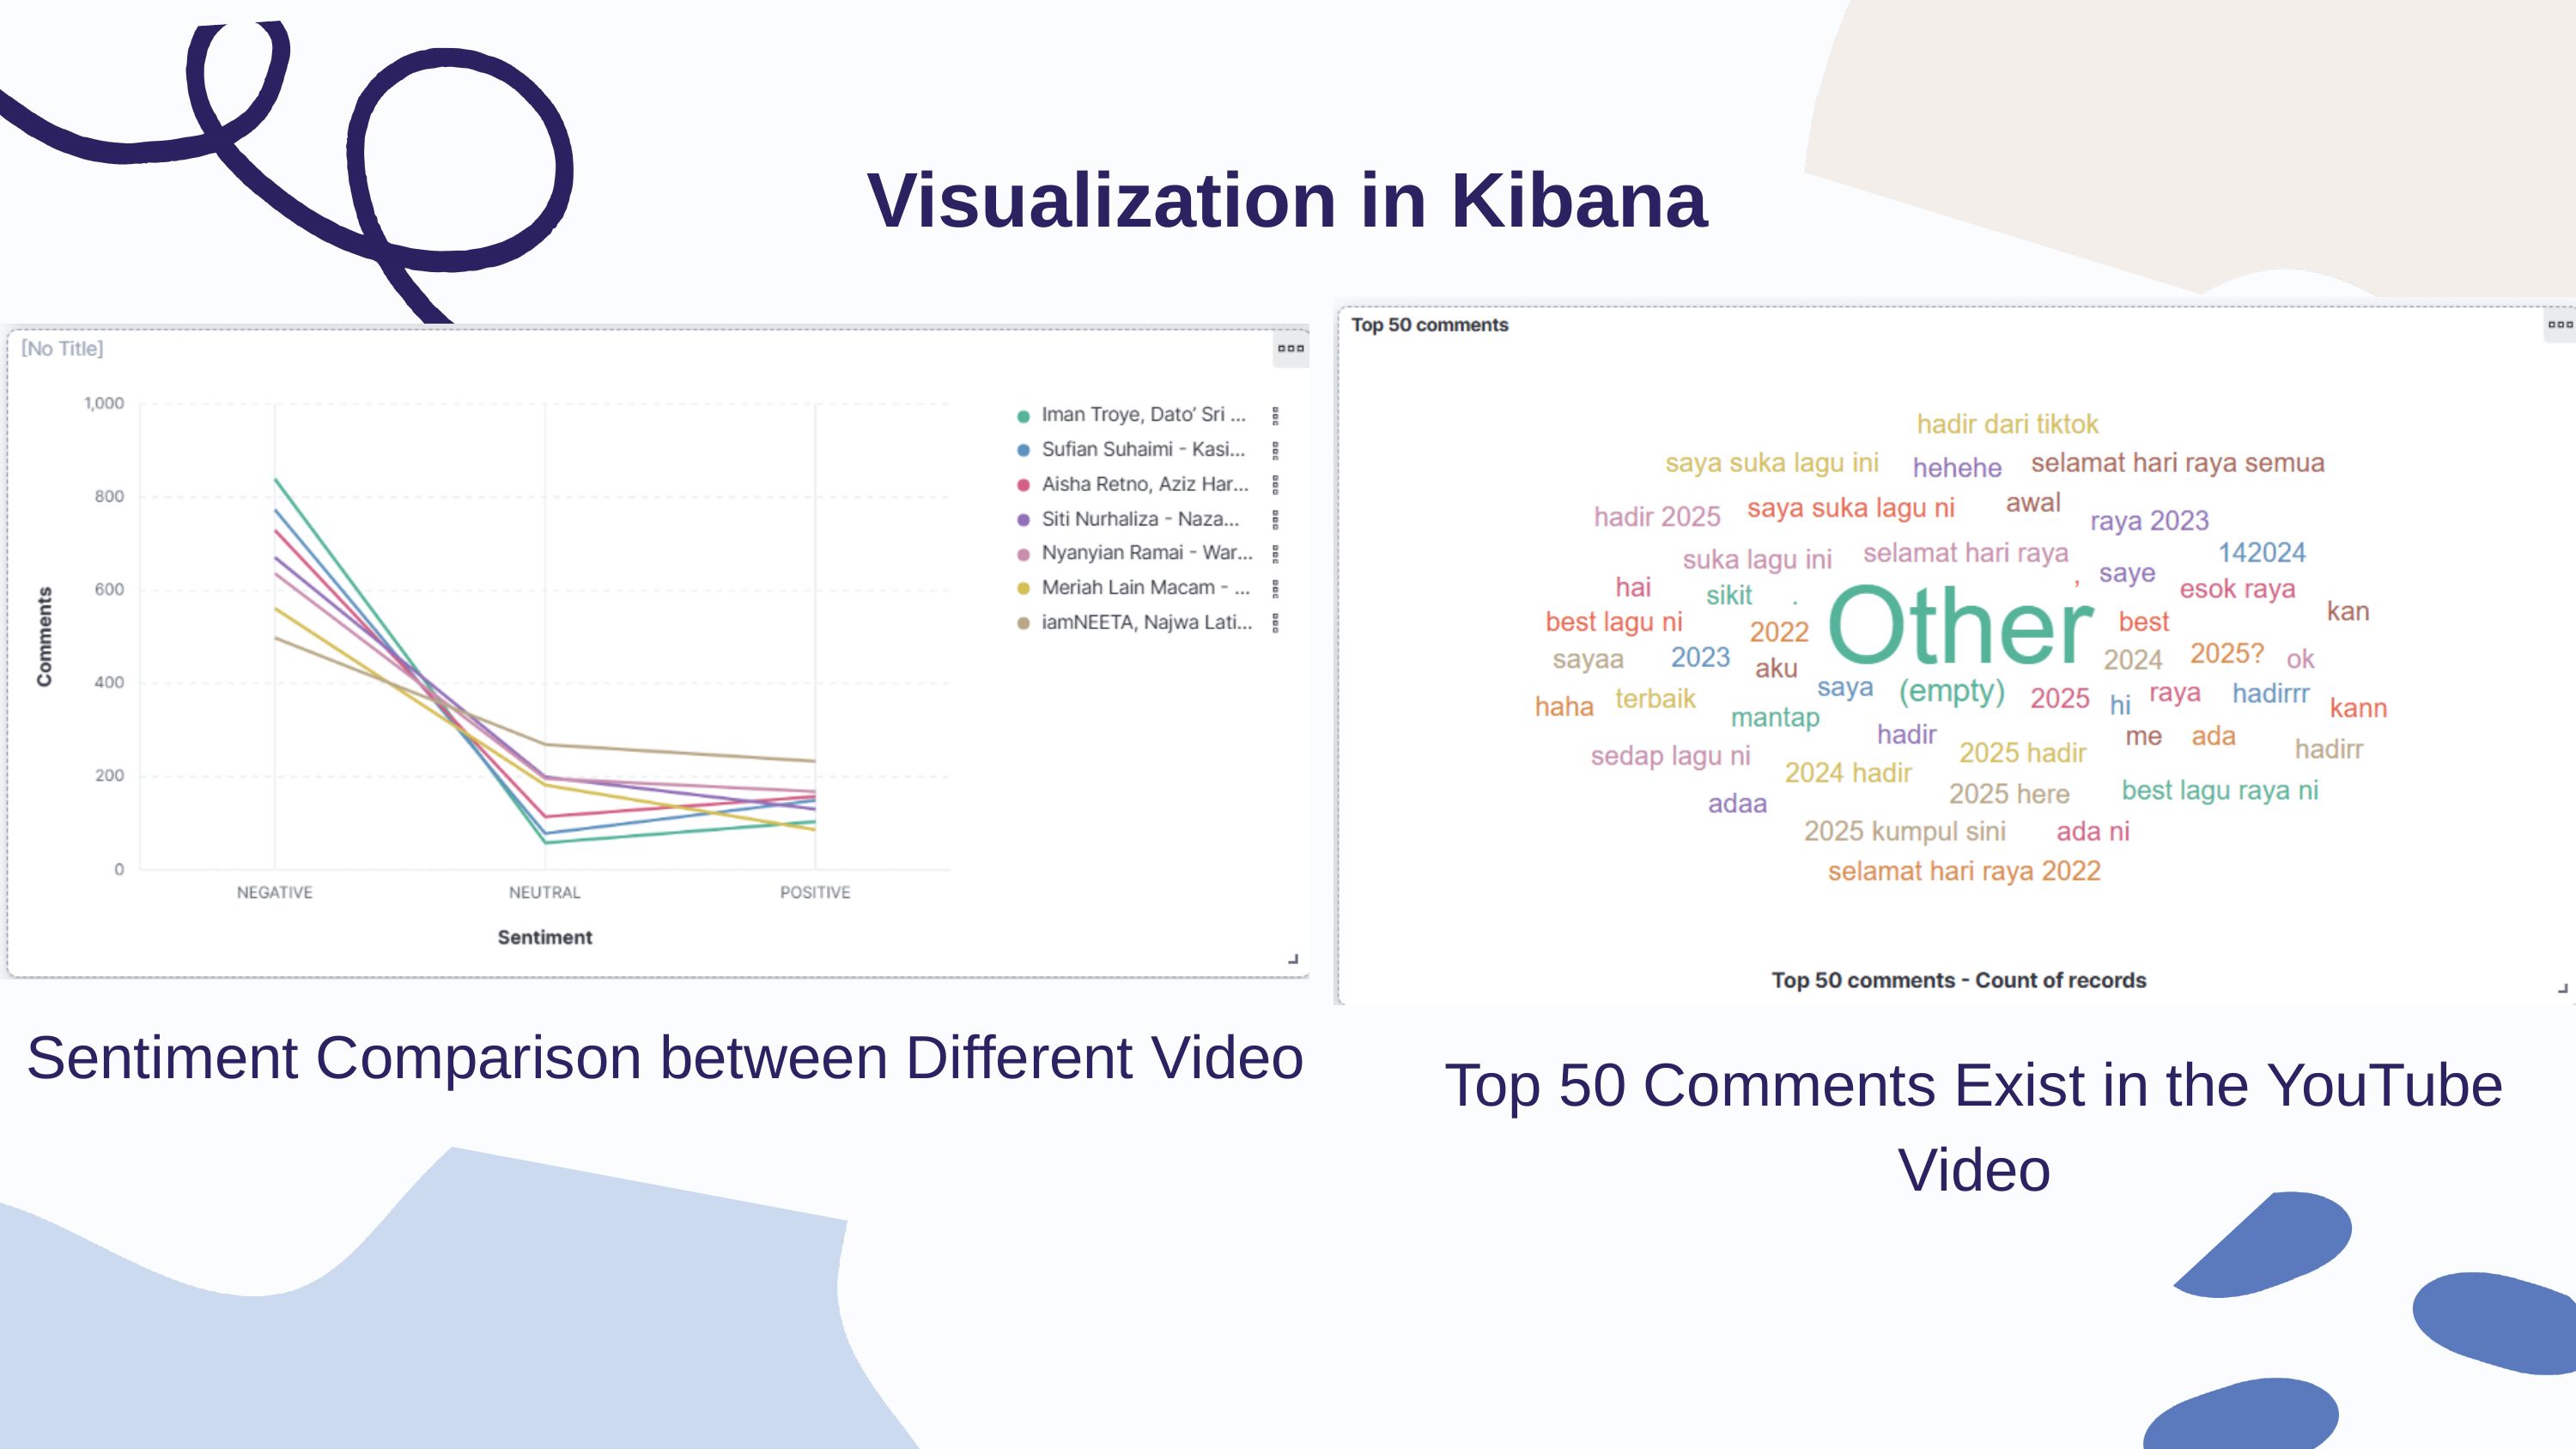

Visualization in Kibana

Sentiment Comparison between Different Video
Top 50 Comments Exist in the YouTube Video